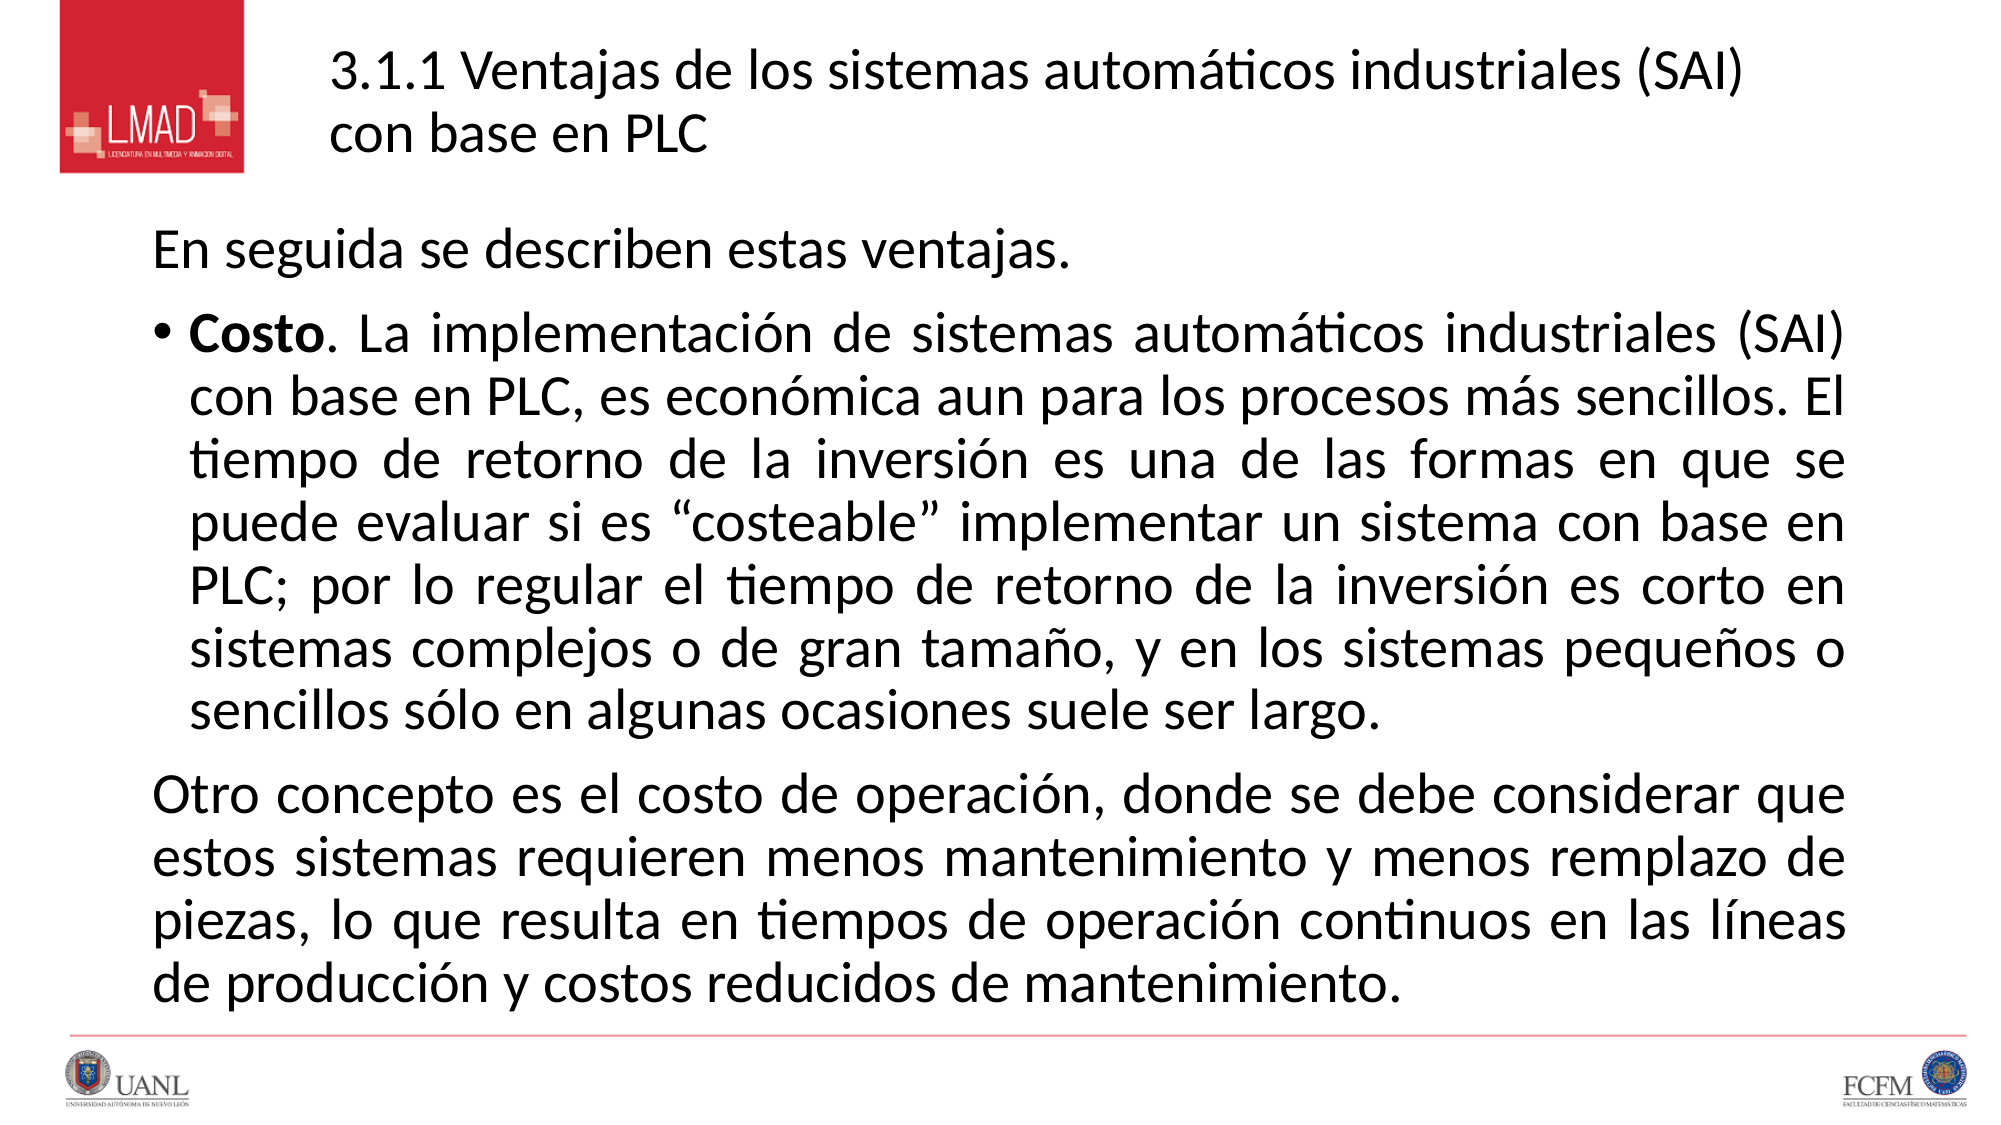

# 3.1.1 Ventajas de los sistemas automáticos industriales (SAI) con base en PLC
En seguida se describen estas ventajas.
Costo. La implementación de sistemas automáticos industriales (SAI) con base en PLC, es económica aun para los procesos más sencillos. El tiempo de retorno de la inversión es una de las formas en que se puede evaluar si es “costeable” implementar un sistema con base en PLC; por lo regular el tiempo de retorno de la inversión es corto en sistemas complejos o de gran tamaño, y en los sistemas pequeños o sencillos sólo en algunas ocasiones suele ser largo.
Otro concepto es el costo de operación, donde se debe considerar que estos sistemas requieren menos mantenimiento y menos remplazo de piezas, lo que resulta en tiempos de operación continuos en las líneas de producción y costos reducidos de mantenimiento.